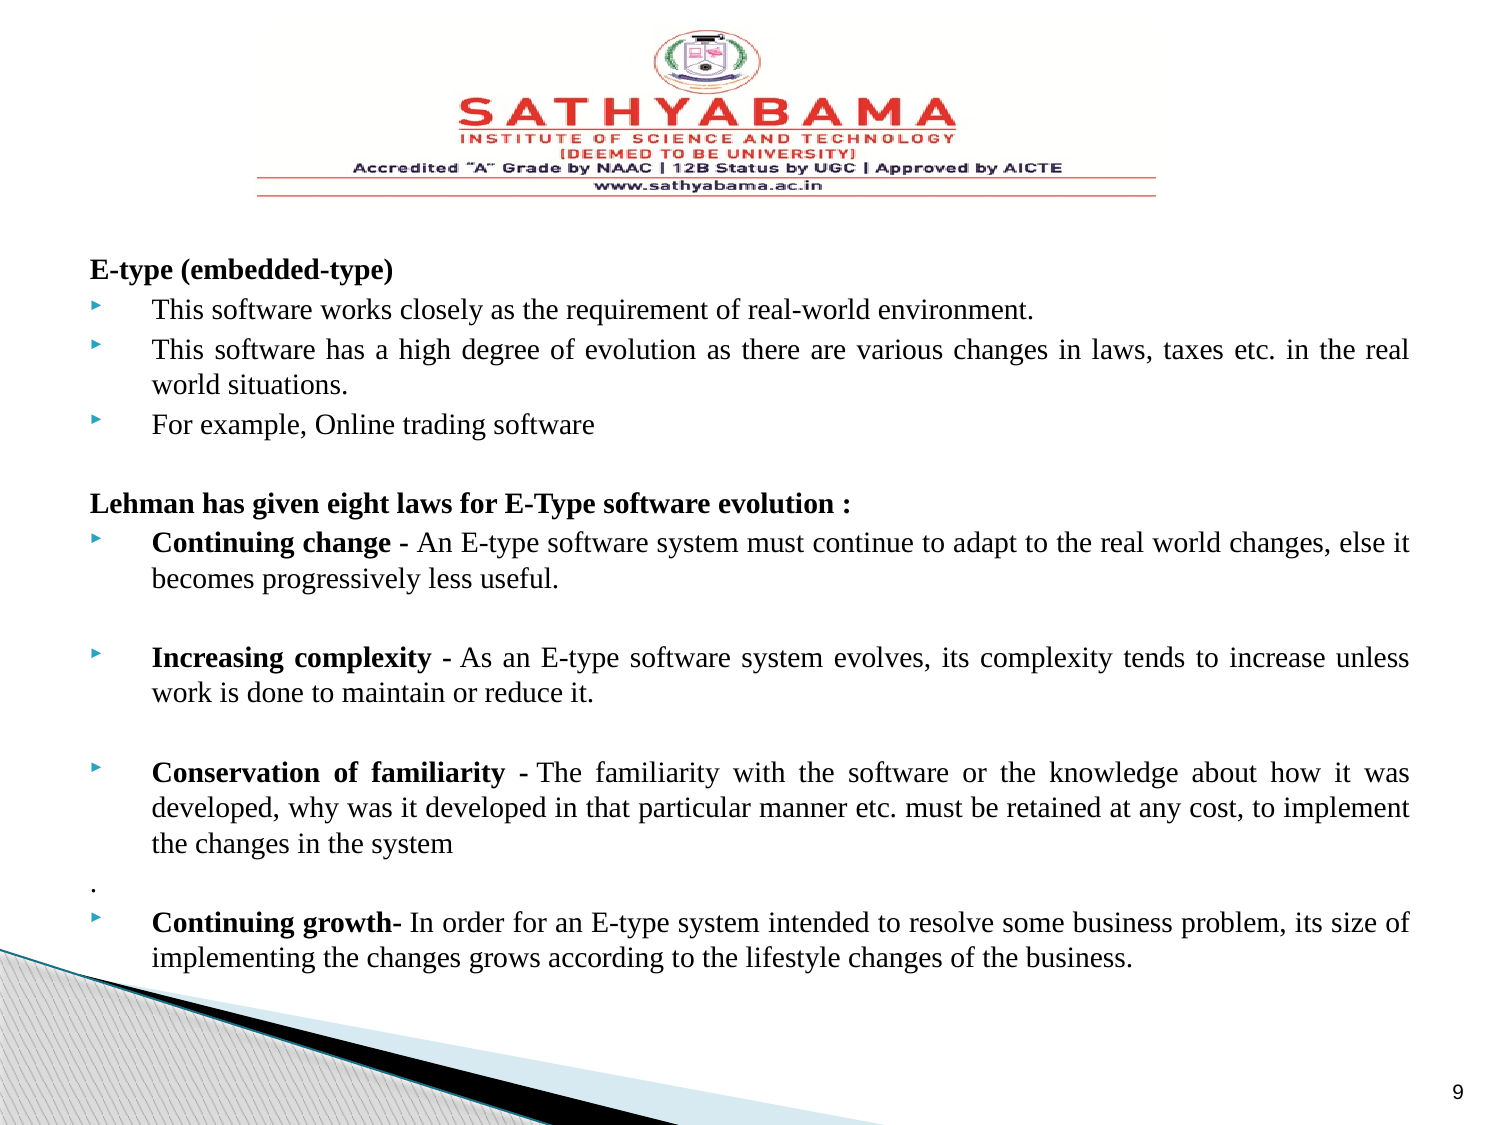

E-type (embedded-type)
This software works closely as the requirement of real-world environment.
This software has a high degree of evolution as there are various changes in laws, taxes etc. in the real world situations.
For example, Online trading software

Lehman has given eight laws for E-Type software evolution :
Continuing change - An E-type software system must continue to adapt to the real world changes, else it becomes progressively less useful.

Increasing complexity - As an E-type software system evolves, its complexity tends to increase unless work is done to maintain or reduce it.

Conservation of familiarity - The familiarity with the software or the knowledge about how it was developed, why was it developed in that particular manner etc. must be retained at any cost, to implement the changes in the system
.
Continuing growth- In order for an E-type system intended to resolve some business problem, its size of implementing the changes grows according to the lifestyle changes of the business.

9